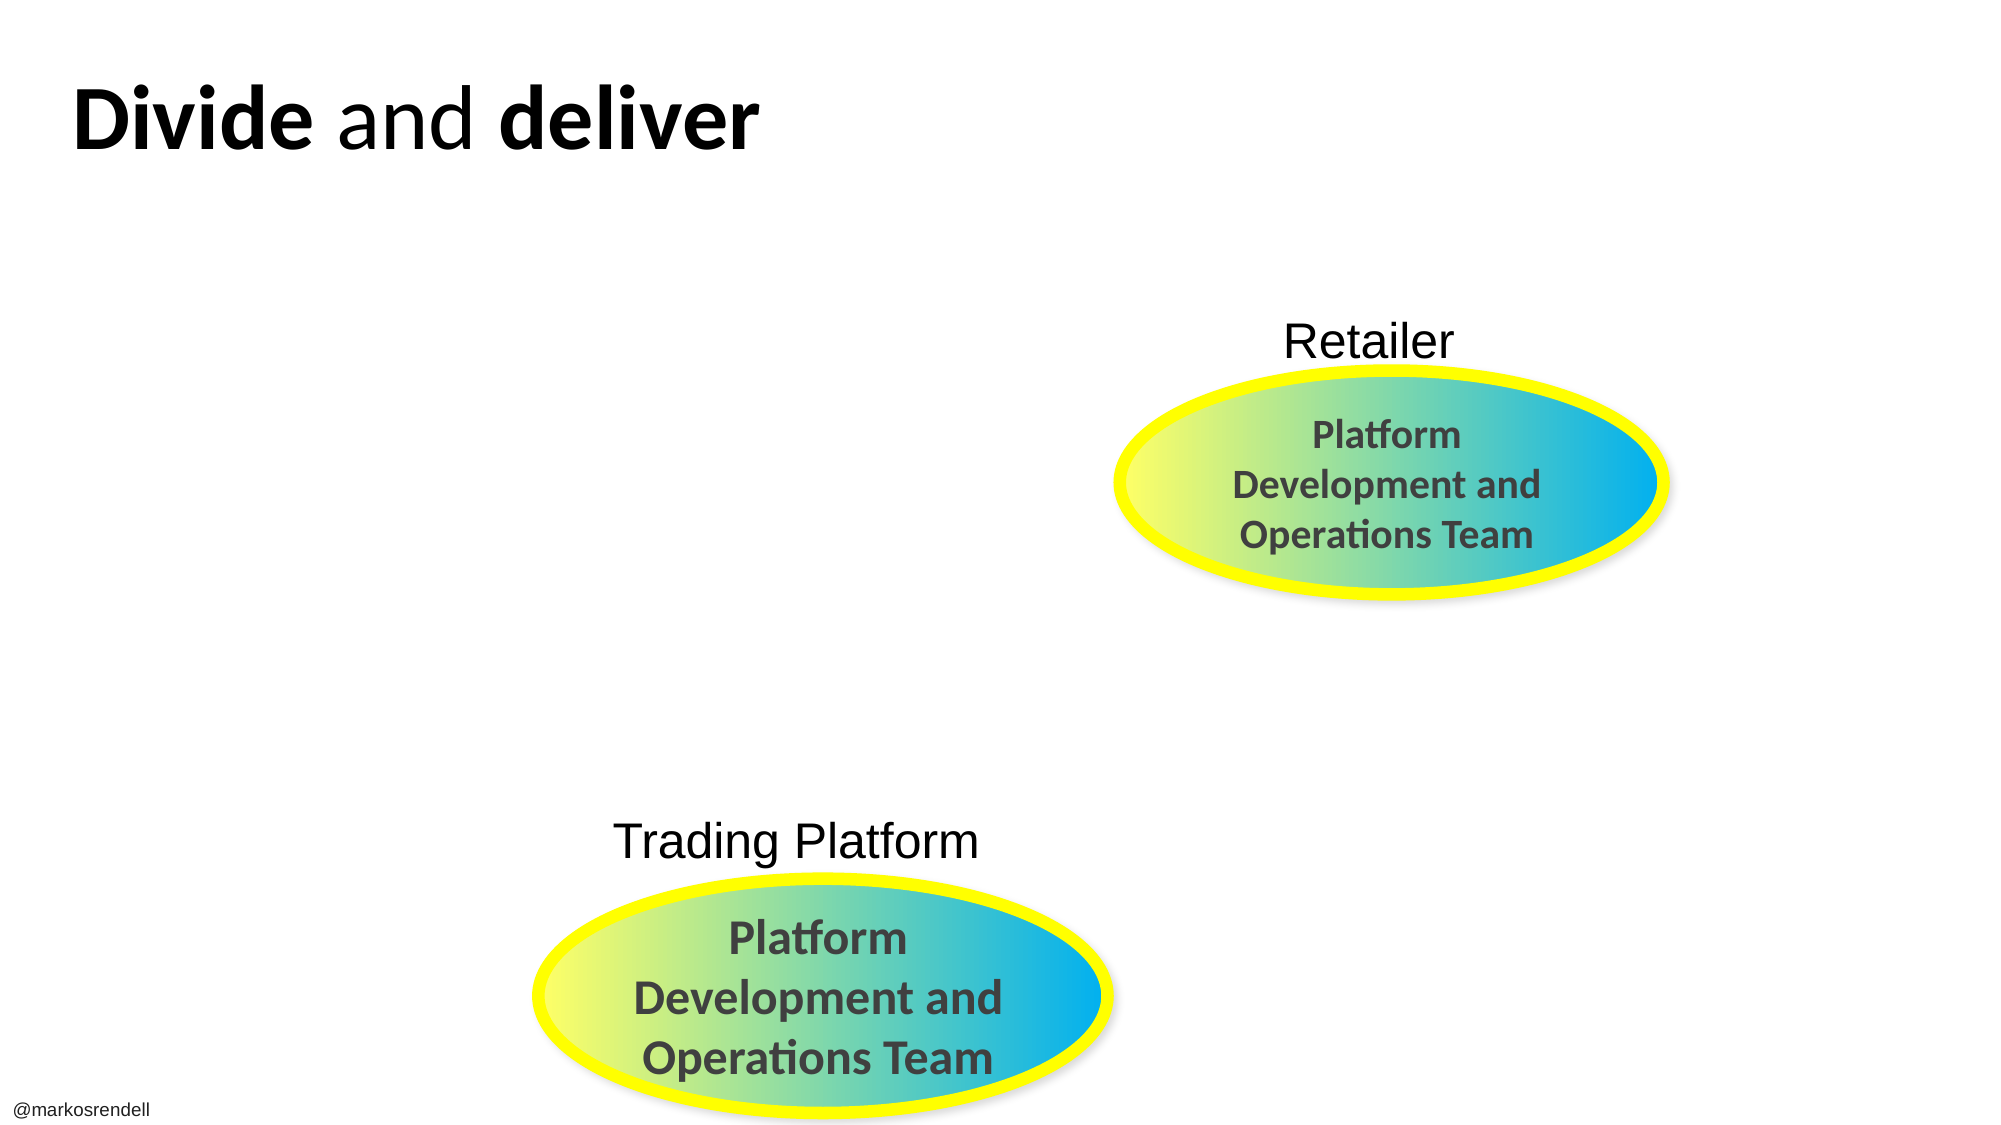

# Divide and deliver
Retailer
Platform
Development and Operations Team
Trading Platform
Platform
Development and Operations Team
@markosrendell